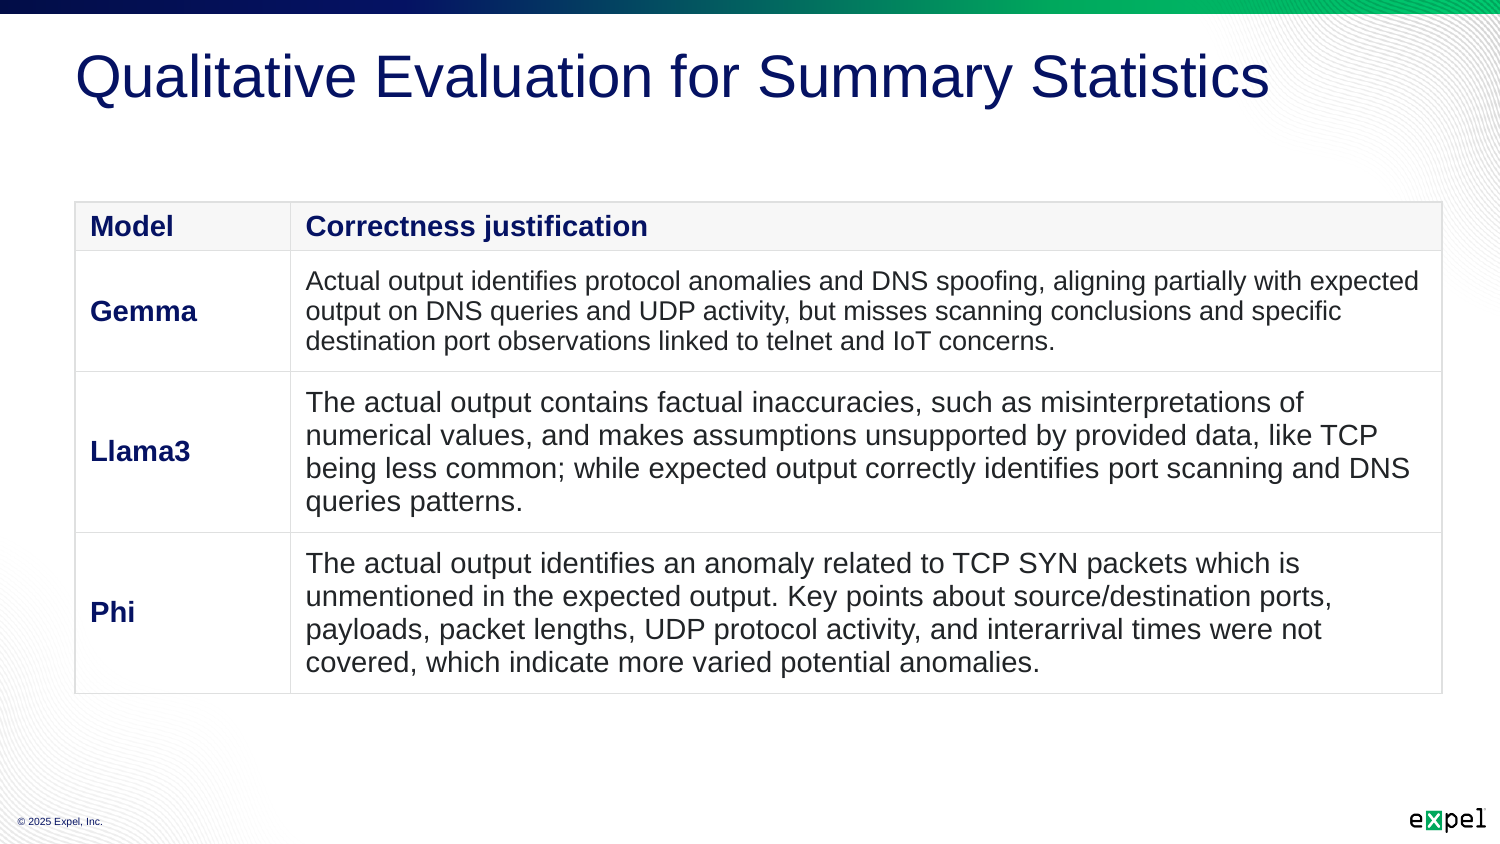

# Qualitative Evaluation for Summary Statistics
| Model | Correctness justification |
| --- | --- |
| Gemma | Actual output identifies protocol anomalies and DNS spoofing, aligning partially with expected output on DNS queries and UDP activity, but misses scanning conclusions and specific destination port observations linked to telnet and IoT concerns. |
| Llama3 | The actual output contains factual inaccuracies, such as misinterpretations of numerical values, and makes assumptions unsupported by provided data, like TCP being less common; while expected output correctly identifies port scanning and DNS queries patterns. |
| Phi | The actual output identifies an anomaly related to TCP SYN packets which is unmentioned in the expected output. Key points about source/destination ports, payloads, packet lengths, UDP protocol activity, and interarrival times were not covered, which indicate more varied potential anomalies. |